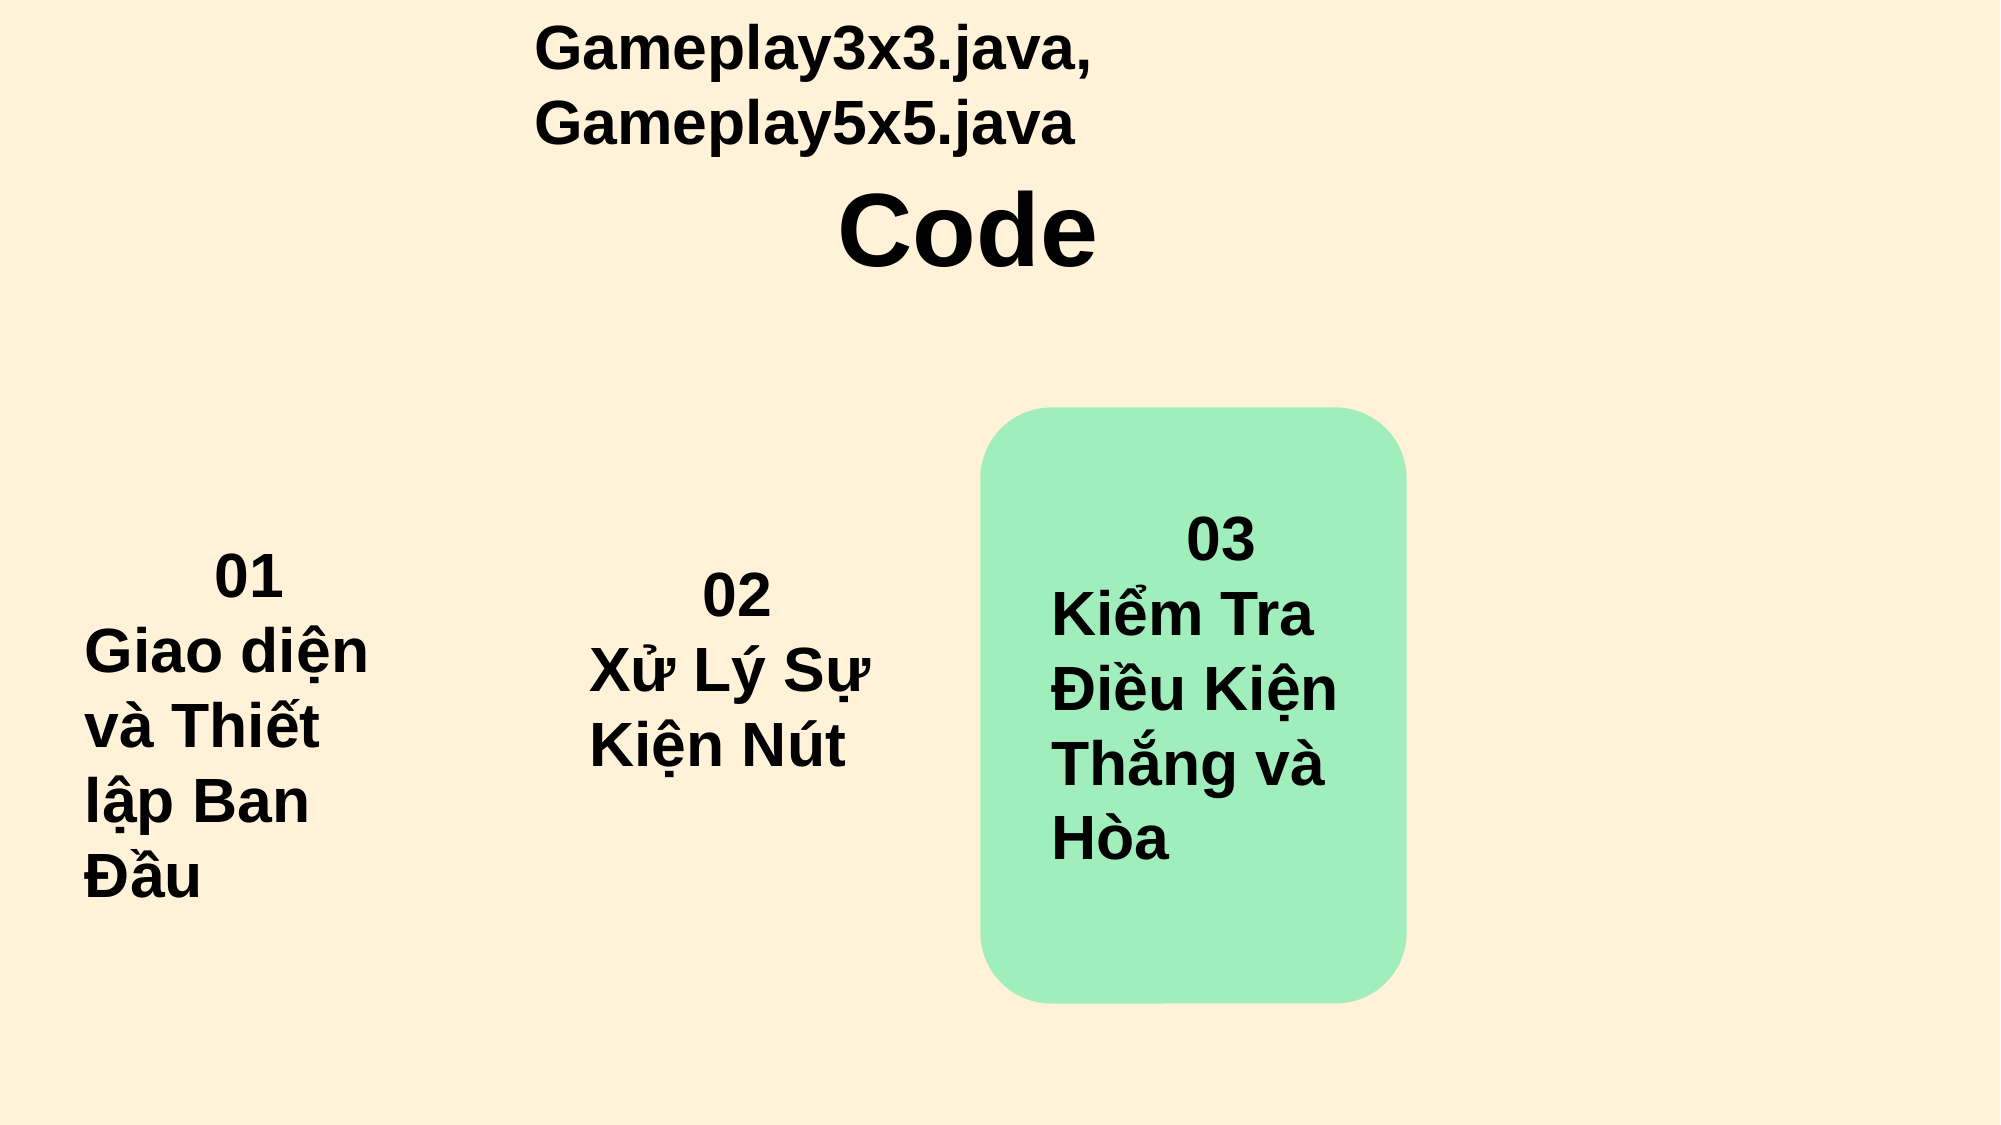

Gameplay3x3.java, Gameplay5x5.java
Code

04
 Kết Thúc Trò Chơi và Cập Nhật Điểm

03
Kiểm Tra Điều Kiện Thắng và Hòa

01
Giao diện và Thiết lập Ban Đầu

02
Xử Lý Sự Kiện Nút